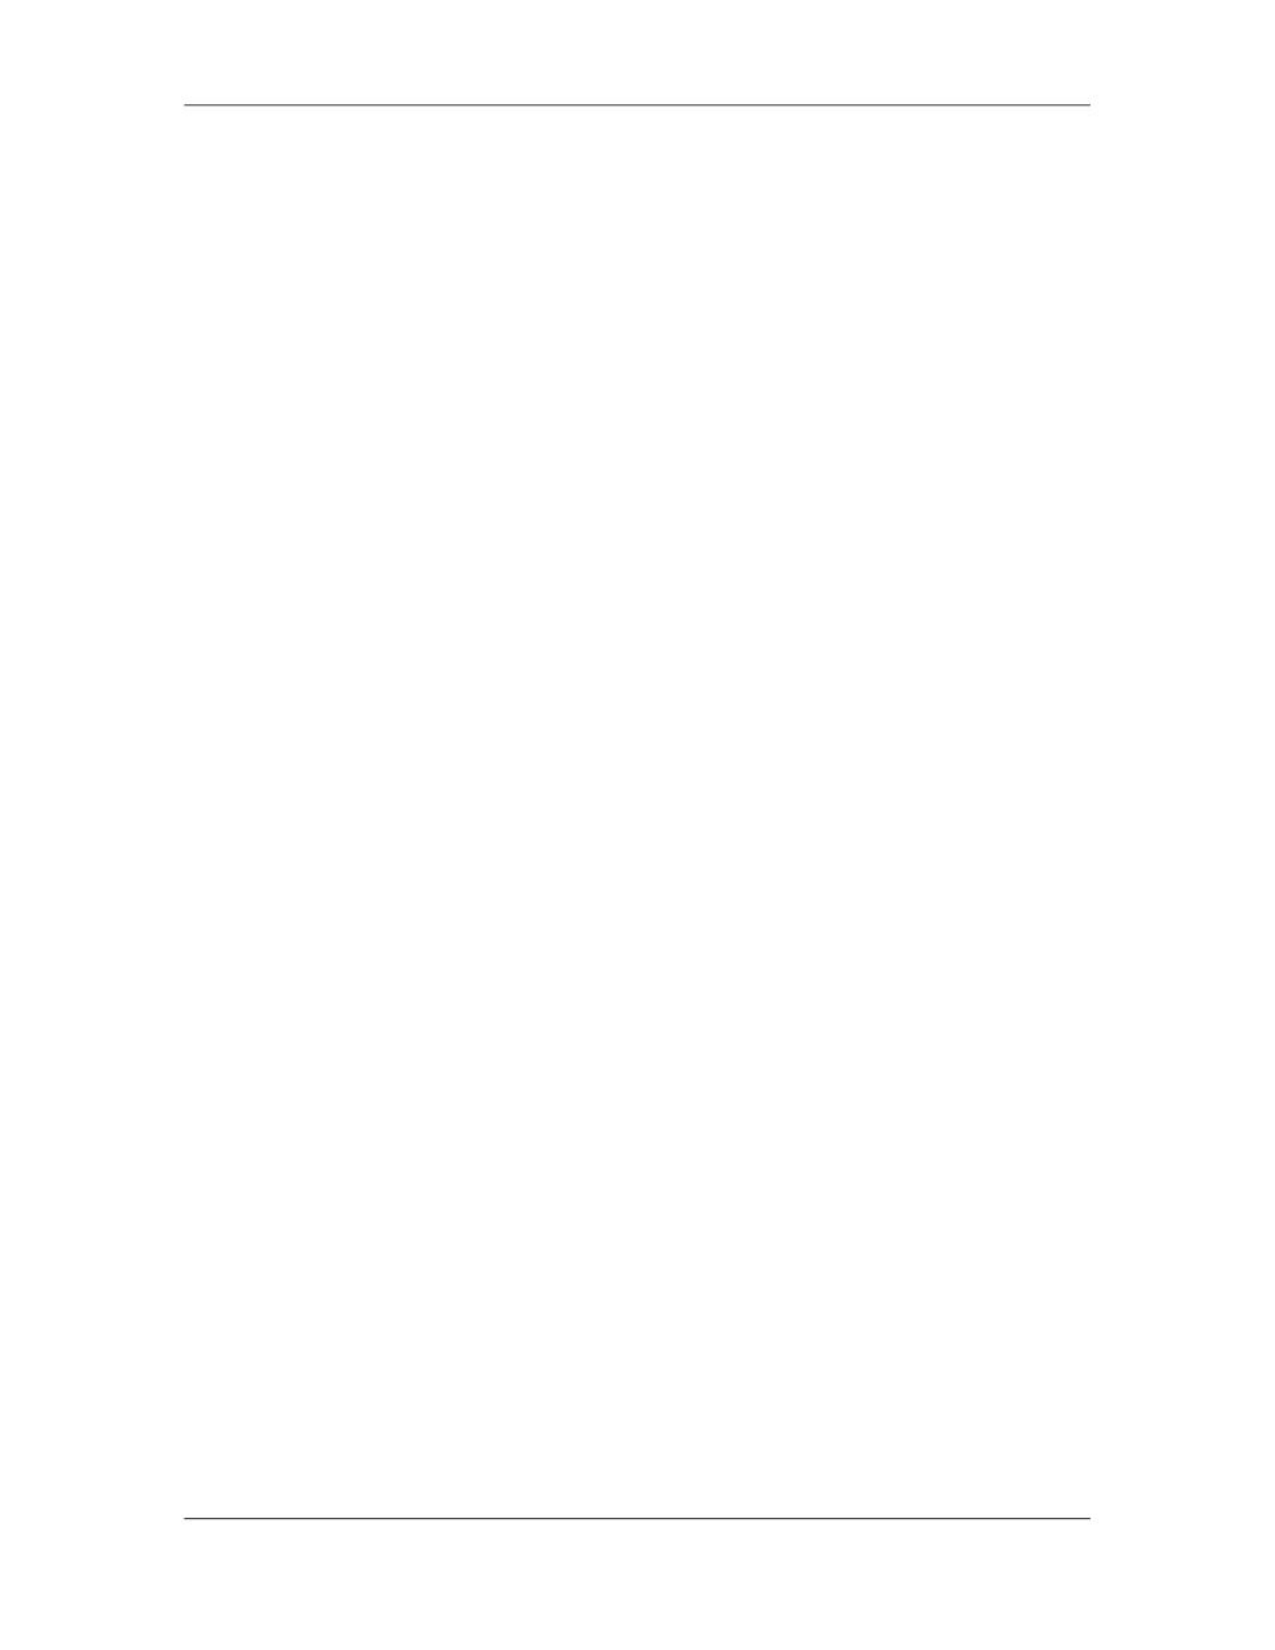

Software Project Management (CS615)

																																																																																										1.							The Project Development Plan
																																																																																										•										The Software Test Plan

																																																																											The requirements phase formally concludes with the project's first major review: the
																																																																											software requirements review (SRR). It is this review that signs off the requirements

																																																																											specification and formally declares the requirements document as the first approved
																																																																											project baseline.

																																																																																										2.							The Statement of Requirement (SOR)

																																																																																																									The project manager (or the advising consultant adopting this role) must ensure

																																																																																																									that the project sponsor has produced a written statement of requirements (SOR).
																																																																																																									This must be a thorough document which is:

																																																																																																																								o									Unambiguous
																																																																																																																								o									Fully defined or complete
																																																																																																																								o									Verifiable deliverables
																																																																																																																								o									No conflicts
																																																																																																																								o									Consistent
																																																																																																																								o									Auditable

																																																																																																									The SOR will be the document against which change control will be exercised.
																																																																																																									The SOR should be closely matched to the contract and there should be no

																																																																																																									conflict of interests between the two. Where consultants are involved, the client or
																																																																																																									sponsor SOR will normally form the basis of the proposal. All of these documents

																																																																																																									must carefully align and there should be no scope for misinterpretation, confusion
																																																																																																									or lack of understanding. This will be the cornerstone of the project.

																																																																																										3.							System Specification

																																																																																																									If a System Specification has been properly developed, nearly all information

																																																																																																									required for a description of software scope is available and documented before
																																																																																																									software project planning begins. In cases where a specification has not been

																																																																																																									developed, the planner must take on the role of system analyst to determine
																																																																																																									attributes and bounds that will influence estimation tasks.

																																																																																										4.							Design Specification

																																																																																																									The first stage of risk analysis requires a review of all, project technical and

																																																																																																									administrative plans in order to identity potential problems. It includes:

																																																																																																									•										The project development plan
																																																																																																									•										The requirements specification
																																																																																																									•										The design specification

																																																																																						                                                                                                                                 169

																																																																																																																																																																																						© Copyright Virtual University of Pakistan